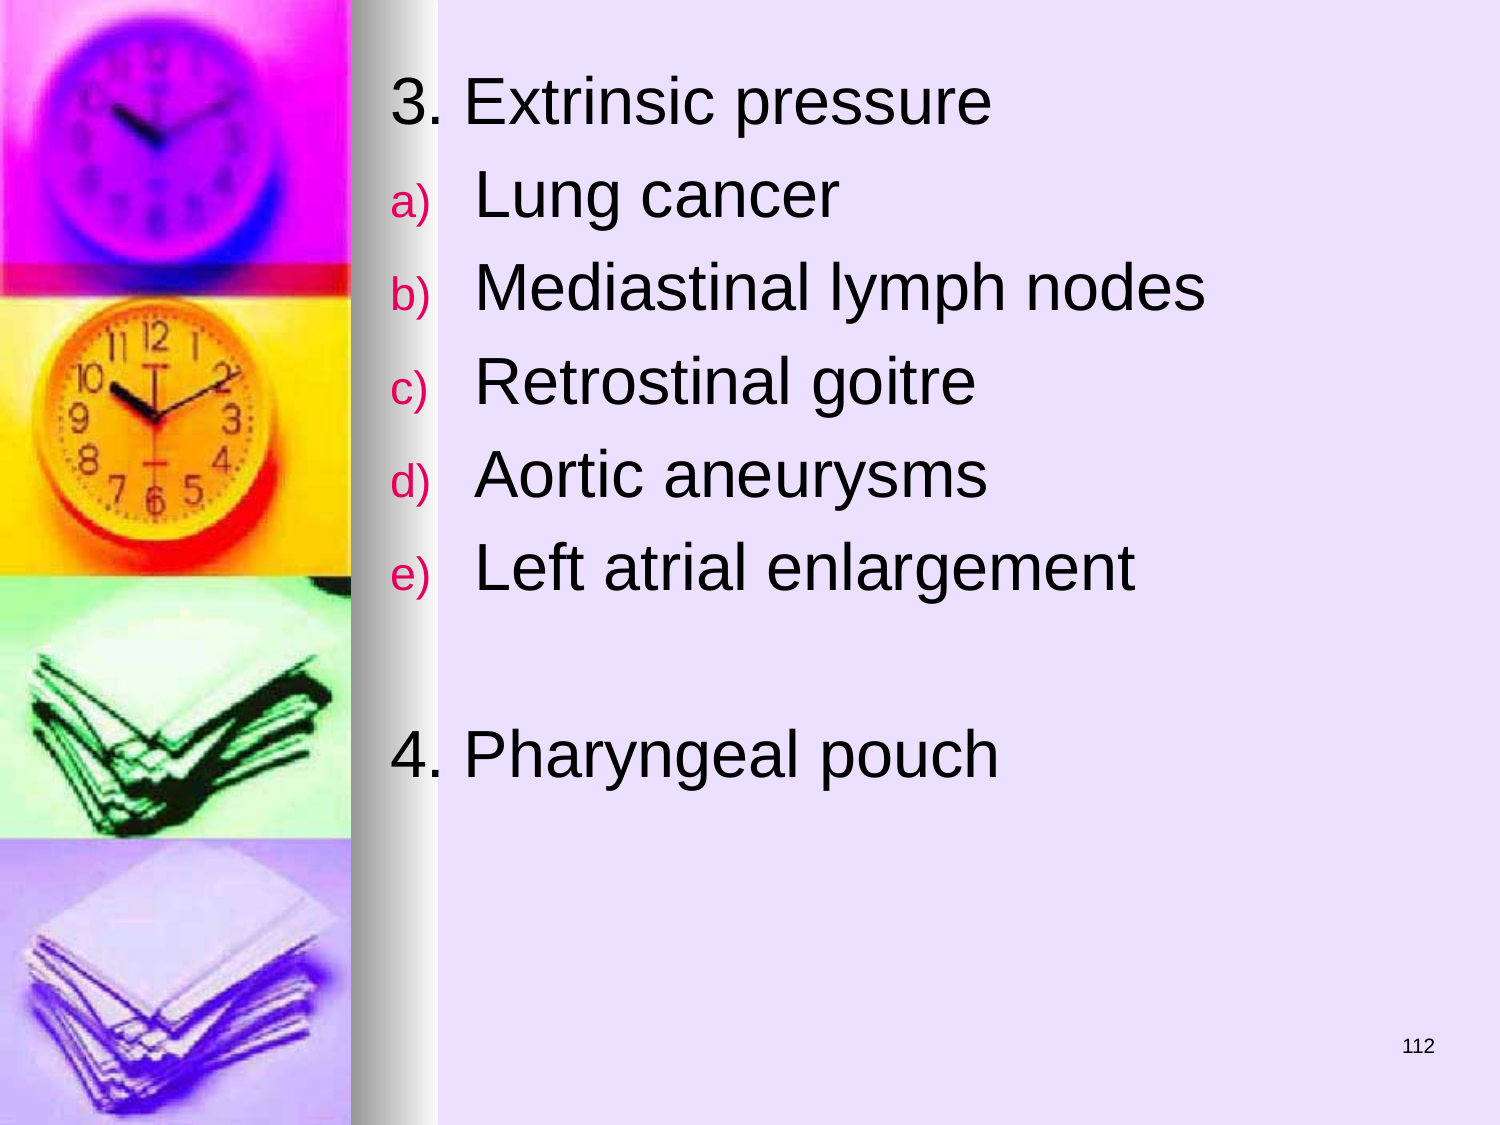

3. Extrinsic pressure
Lung cancer
Mediastinal lymph nodes
Retrostinal goitre
Aortic aneurysms
Left atrial enlargement

4. Pharyngeal pouch

112